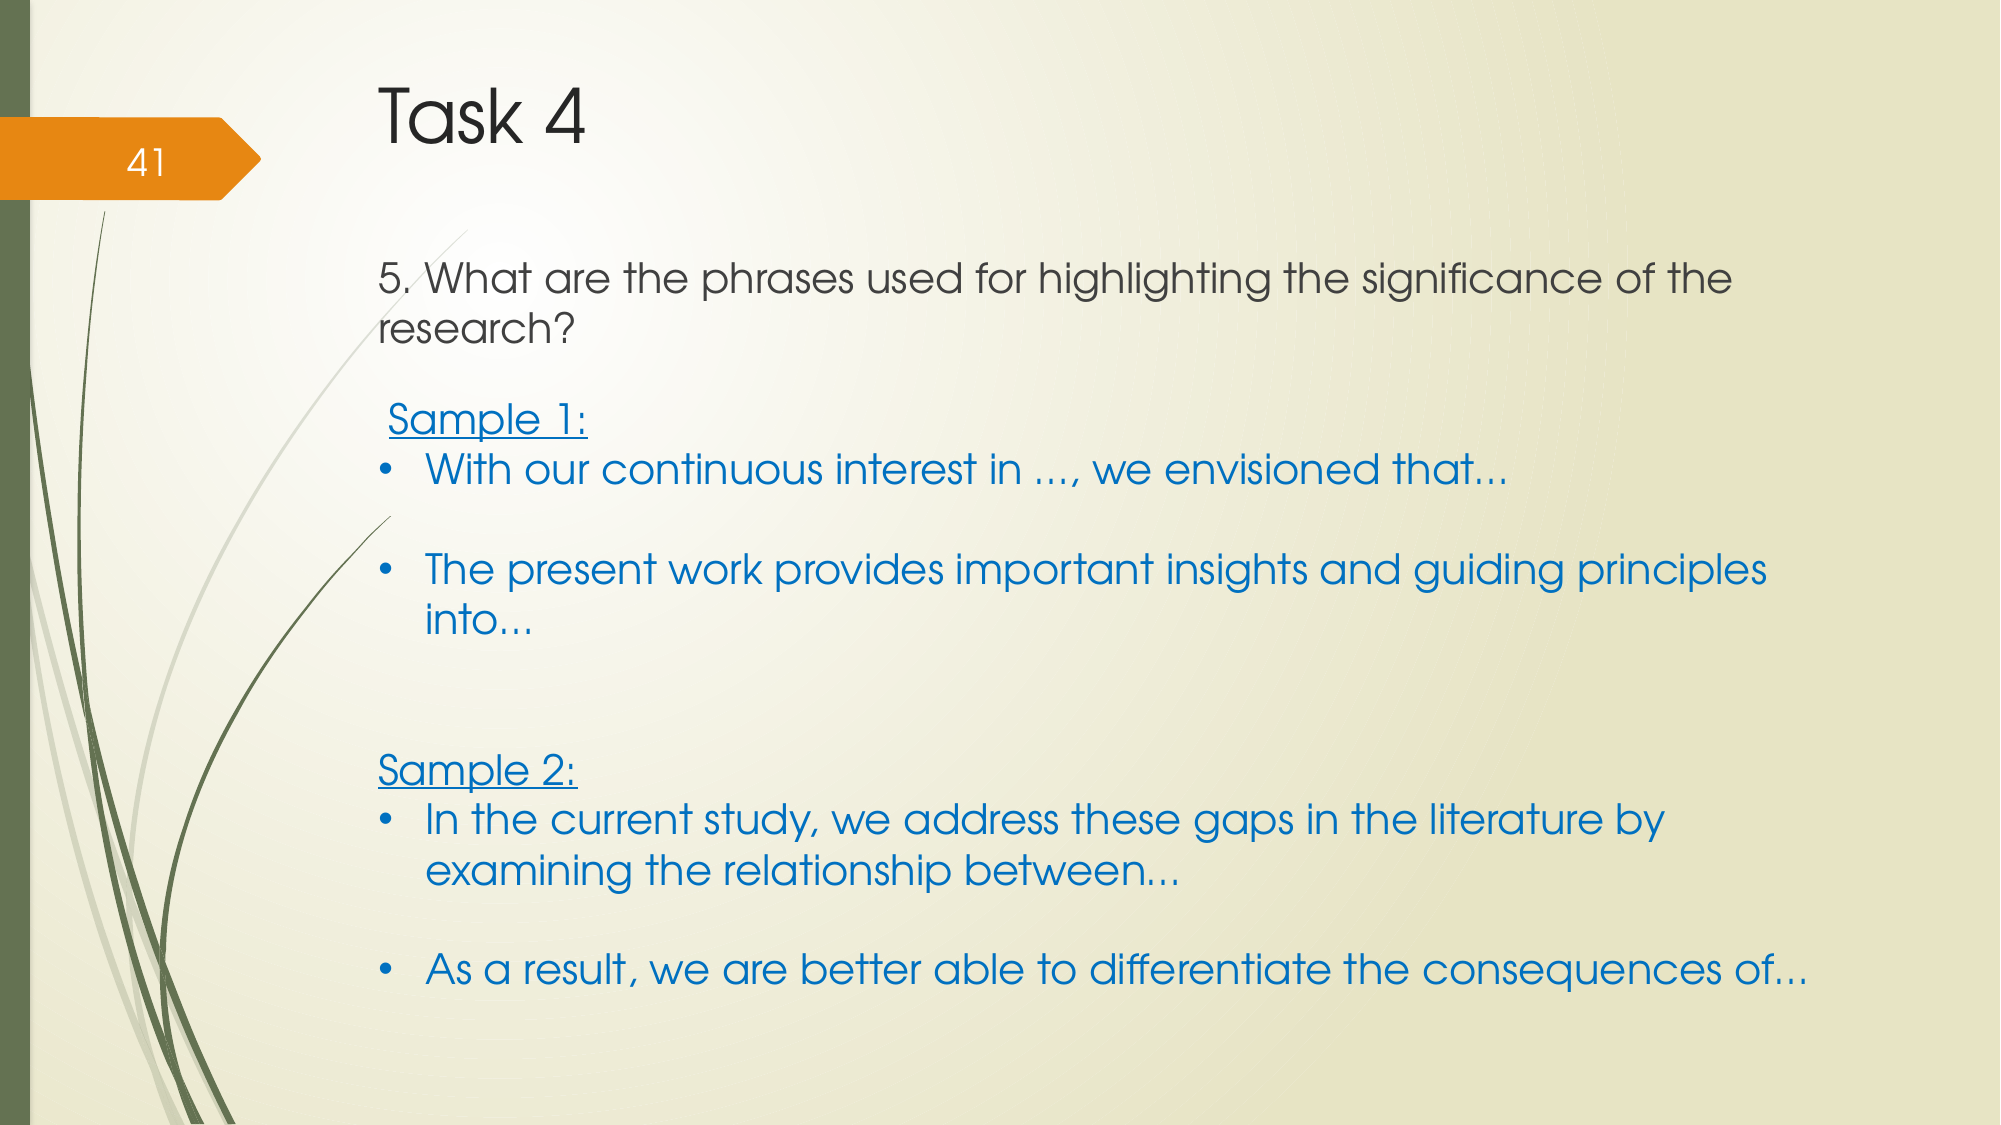

# Task 4
41
5. What are the phrases used for highlighting the significance of the research?

 Sample 1:
With our continuous interest in …, we envisioned that…

The present work provides important insights and guiding principles into…

Sample 2:
In the current study, we address these gaps in the literature by examining the relationship between…

As a result, we are better able to differentiate the consequences of…